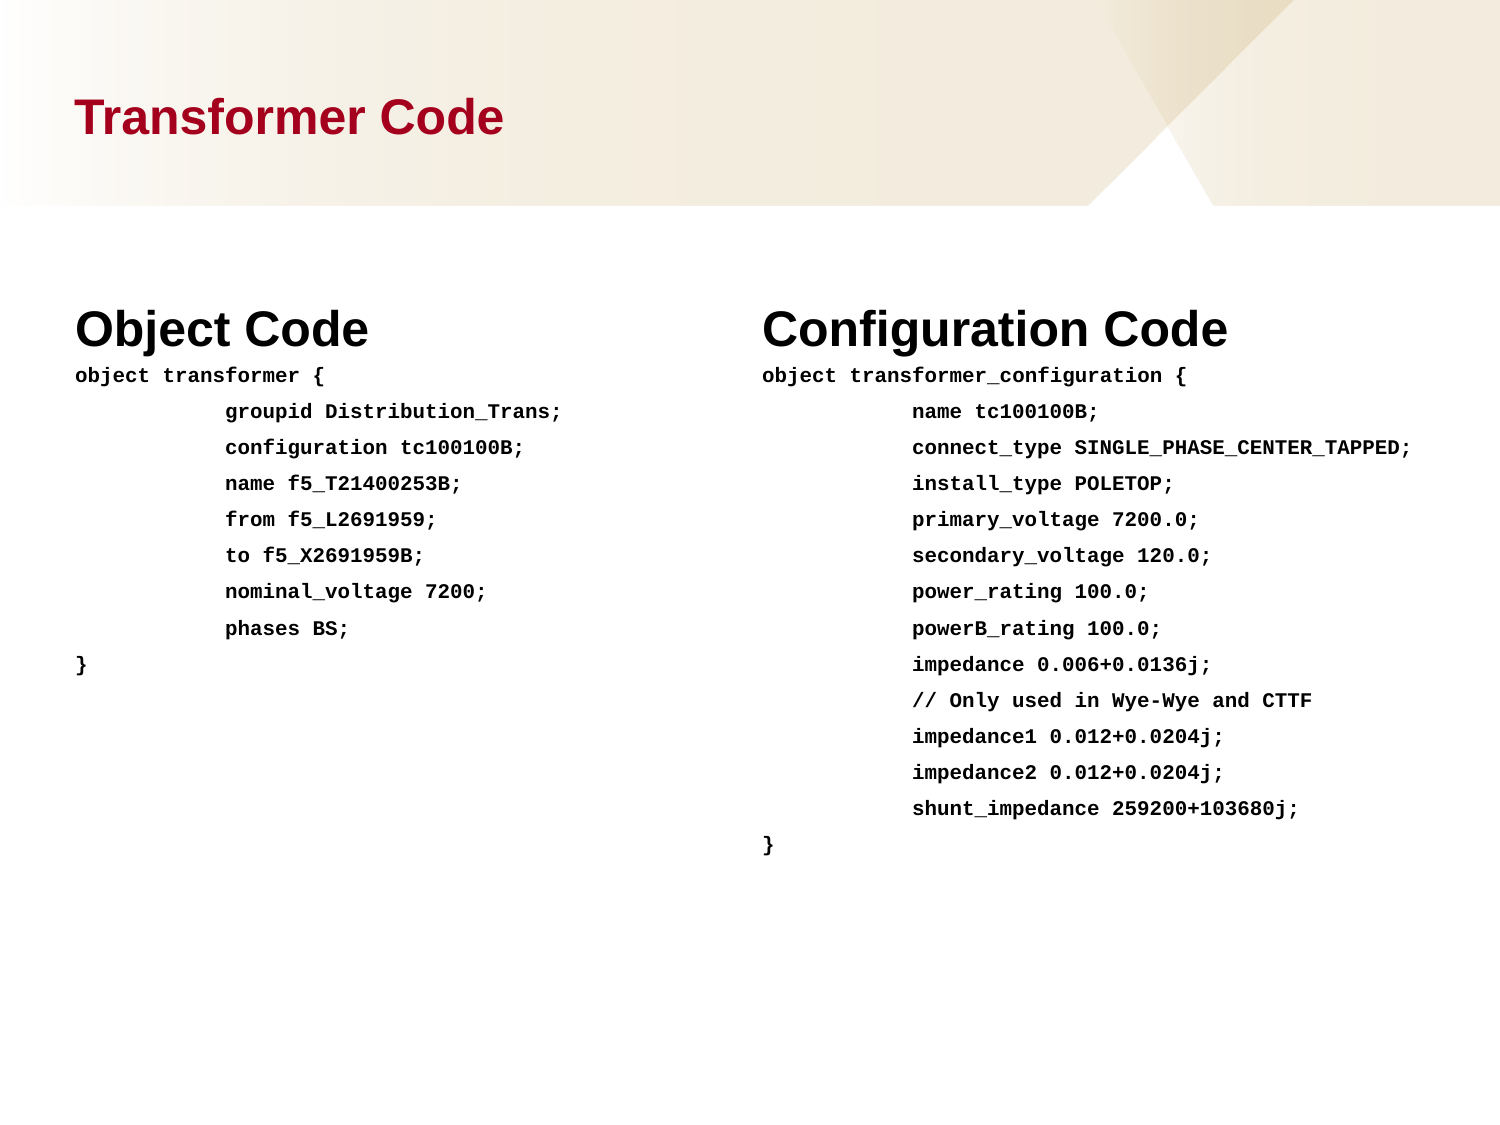

# Transformer Code
Object Code
Configuration Code
object transformer {
	groupid Distribution_Trans;
	configuration tc100100B;
	name f5_T21400253B;
	from f5_L2691959;
	to f5_X2691959B;
	nominal_voltage 7200;
	phases BS;
}
object transformer_configuration {
	name tc100100B;
	connect_type SINGLE_PHASE_CENTER_TAPPED;
	install_type POLETOP;
	primary_voltage 7200.0;
	secondary_voltage 120.0;
	power_rating 100.0;
	powerB_rating 100.0;
	impedance 0.006+0.0136j;
	// Only used in Wye-Wye and CTTF
	impedance1 0.012+0.0204j;
	impedance2 0.012+0.0204j;
	shunt_impedance 259200+103680j;
}